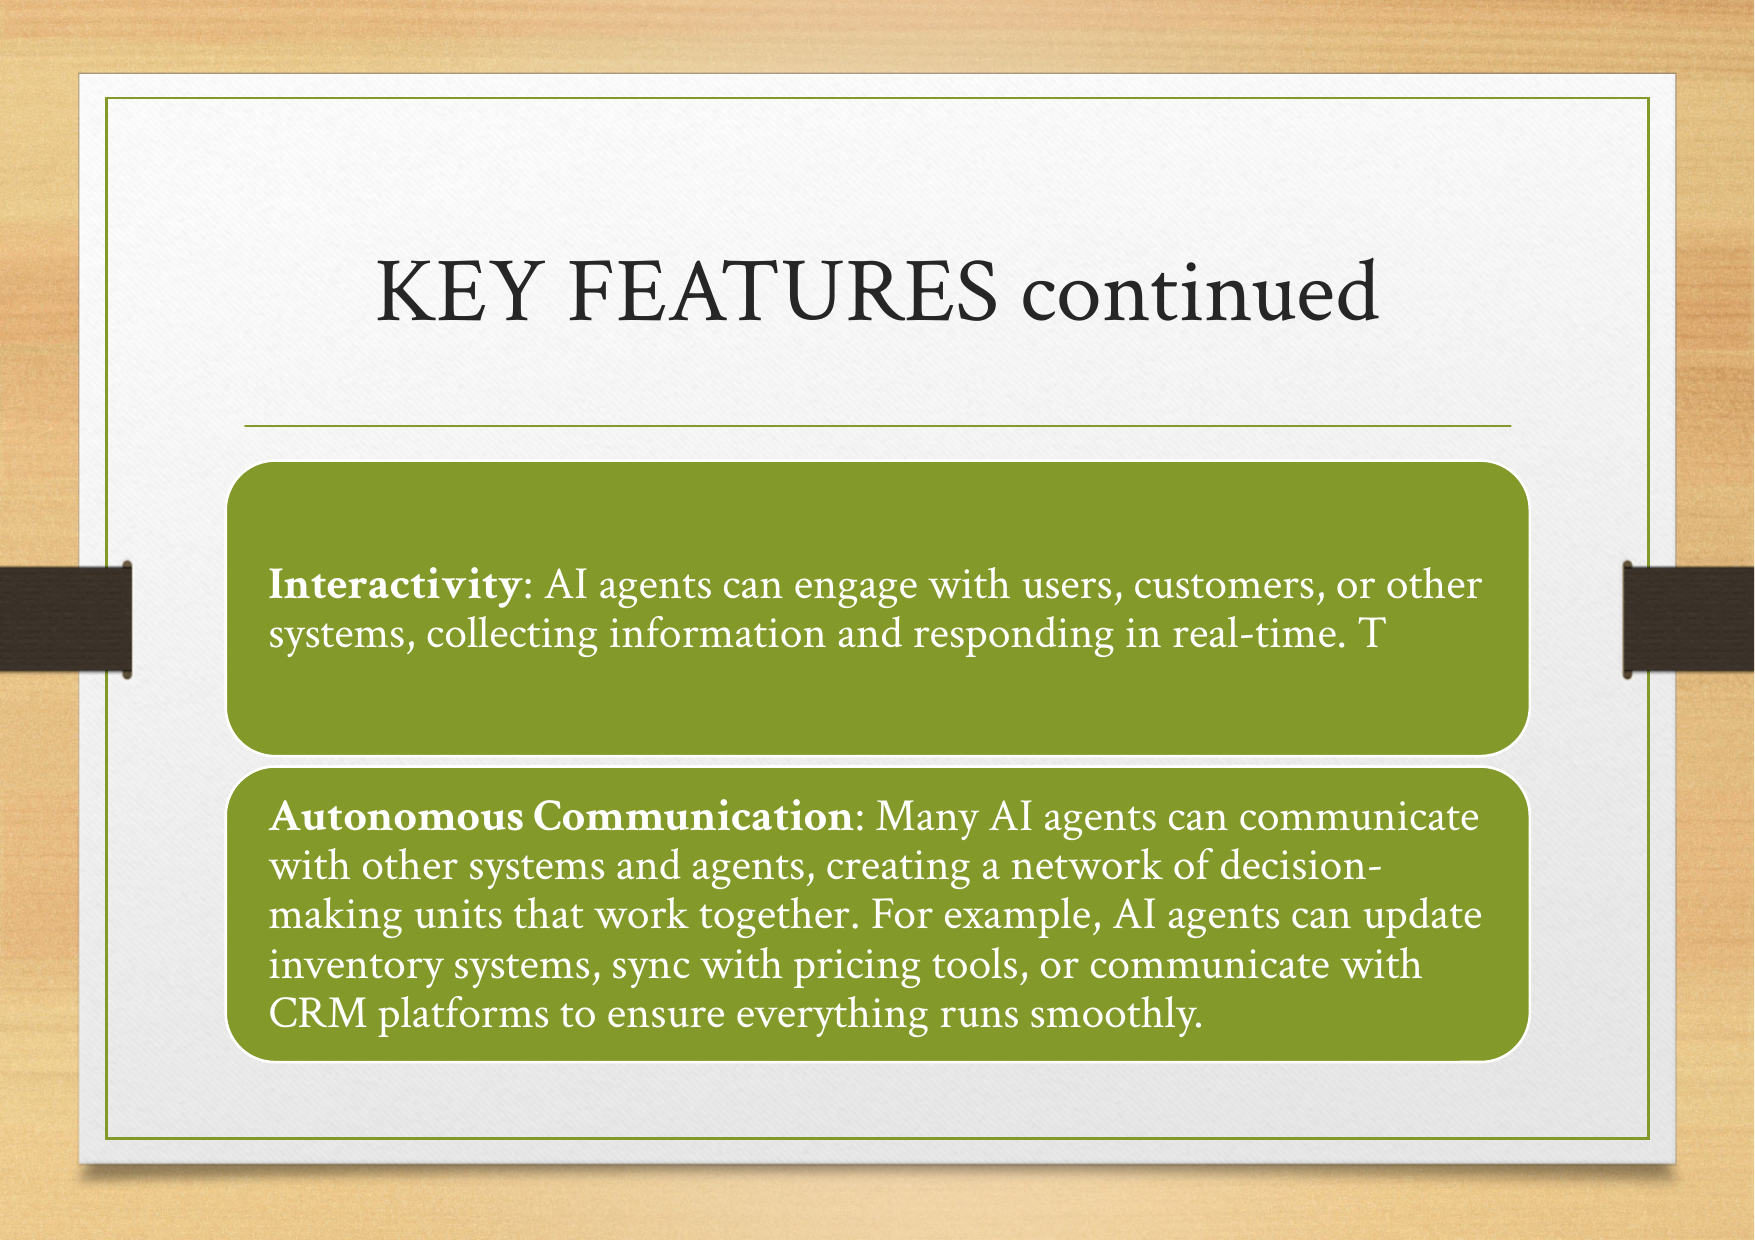

# KEY FEATURES continued
Interactivity: AI agents can engage with users, customers, or other systems, collecting information and responding in real-time. T
Autonomous Communication: Many AI agents can communicate with other systems and agents, creating a network of decision-making units that work together. For example, AI agents can update inventory systems, sync with pricing tools, or communicate with CRM platforms to ensure everything runs smoothly.